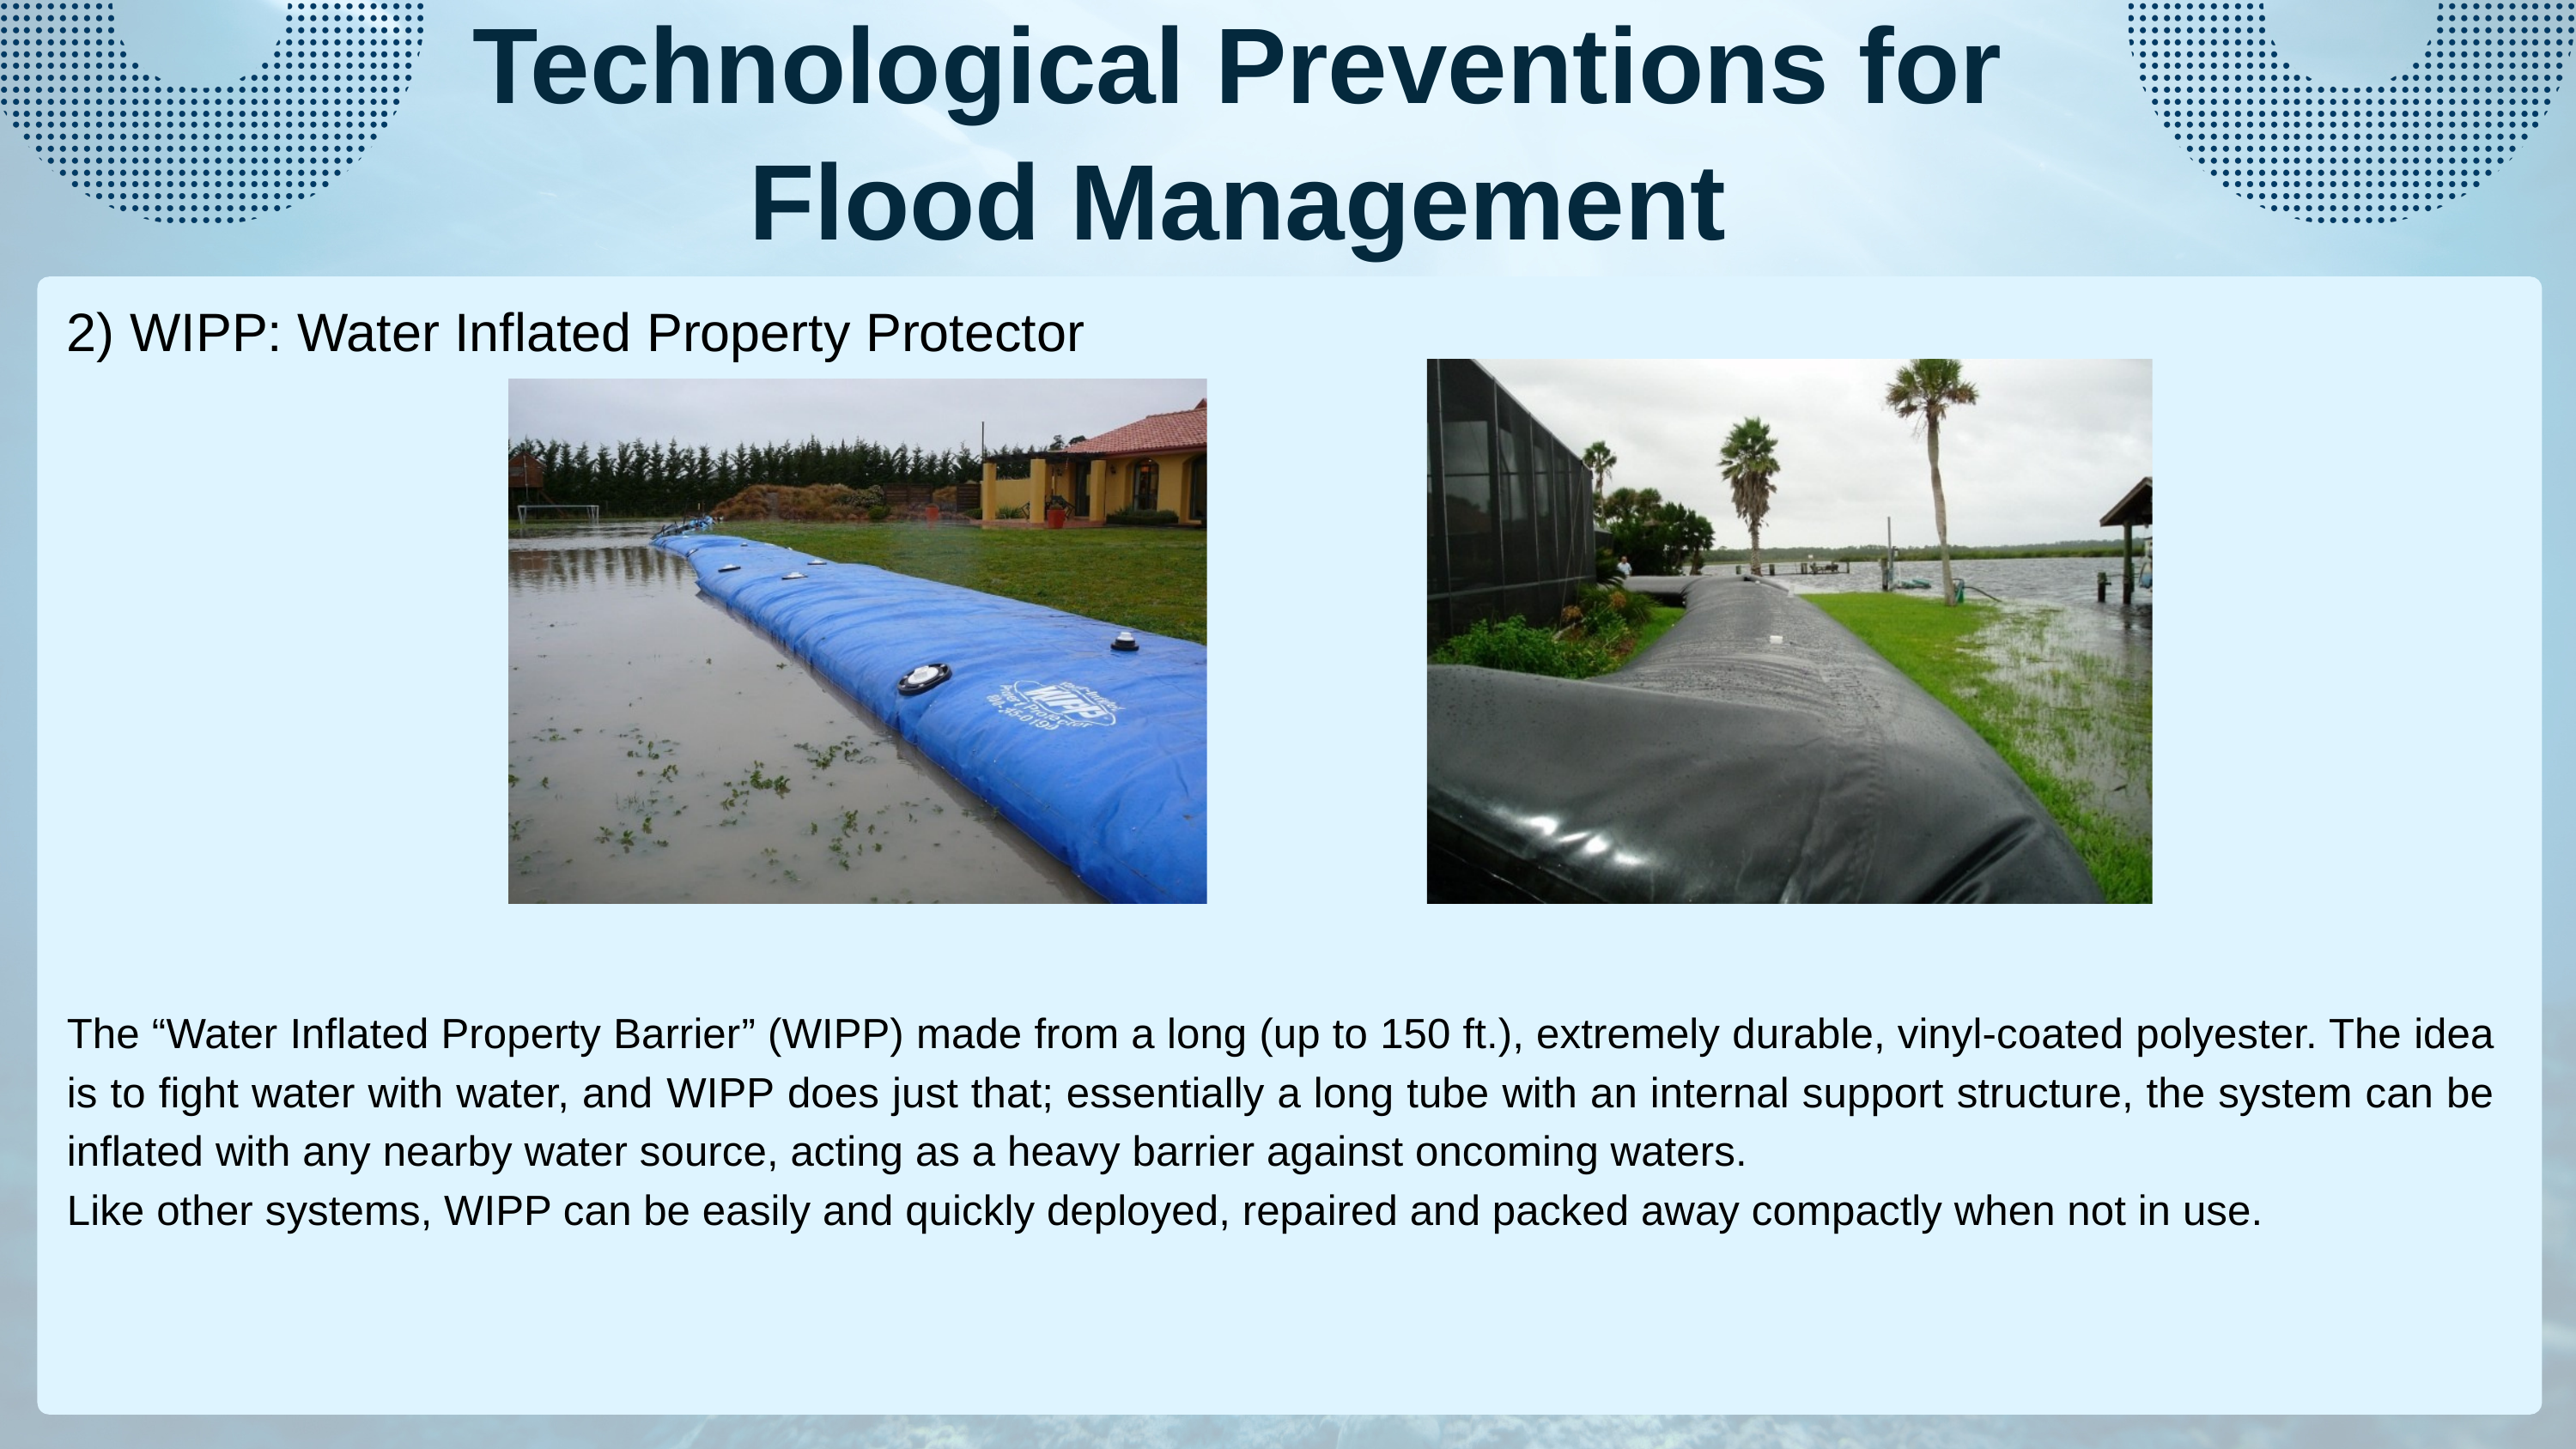

Technological Preventions for Flood Management

2) WIPP: Water Inflated Property Protector

The “Water Inflated Property Barrier” (WIPP) made from a long (up to 150 ft.), extremely durable, vinyl-coated polyester. The idea is to fight water with water, and WIPP does just that; essentially a long tube with an internal support structure, the system can be inflated with any nearby water source, acting as a heavy barrier against oncoming waters.
Like other systems, WIPP can be easily and quickly deployed, repaired and packed away compactly when not in use.